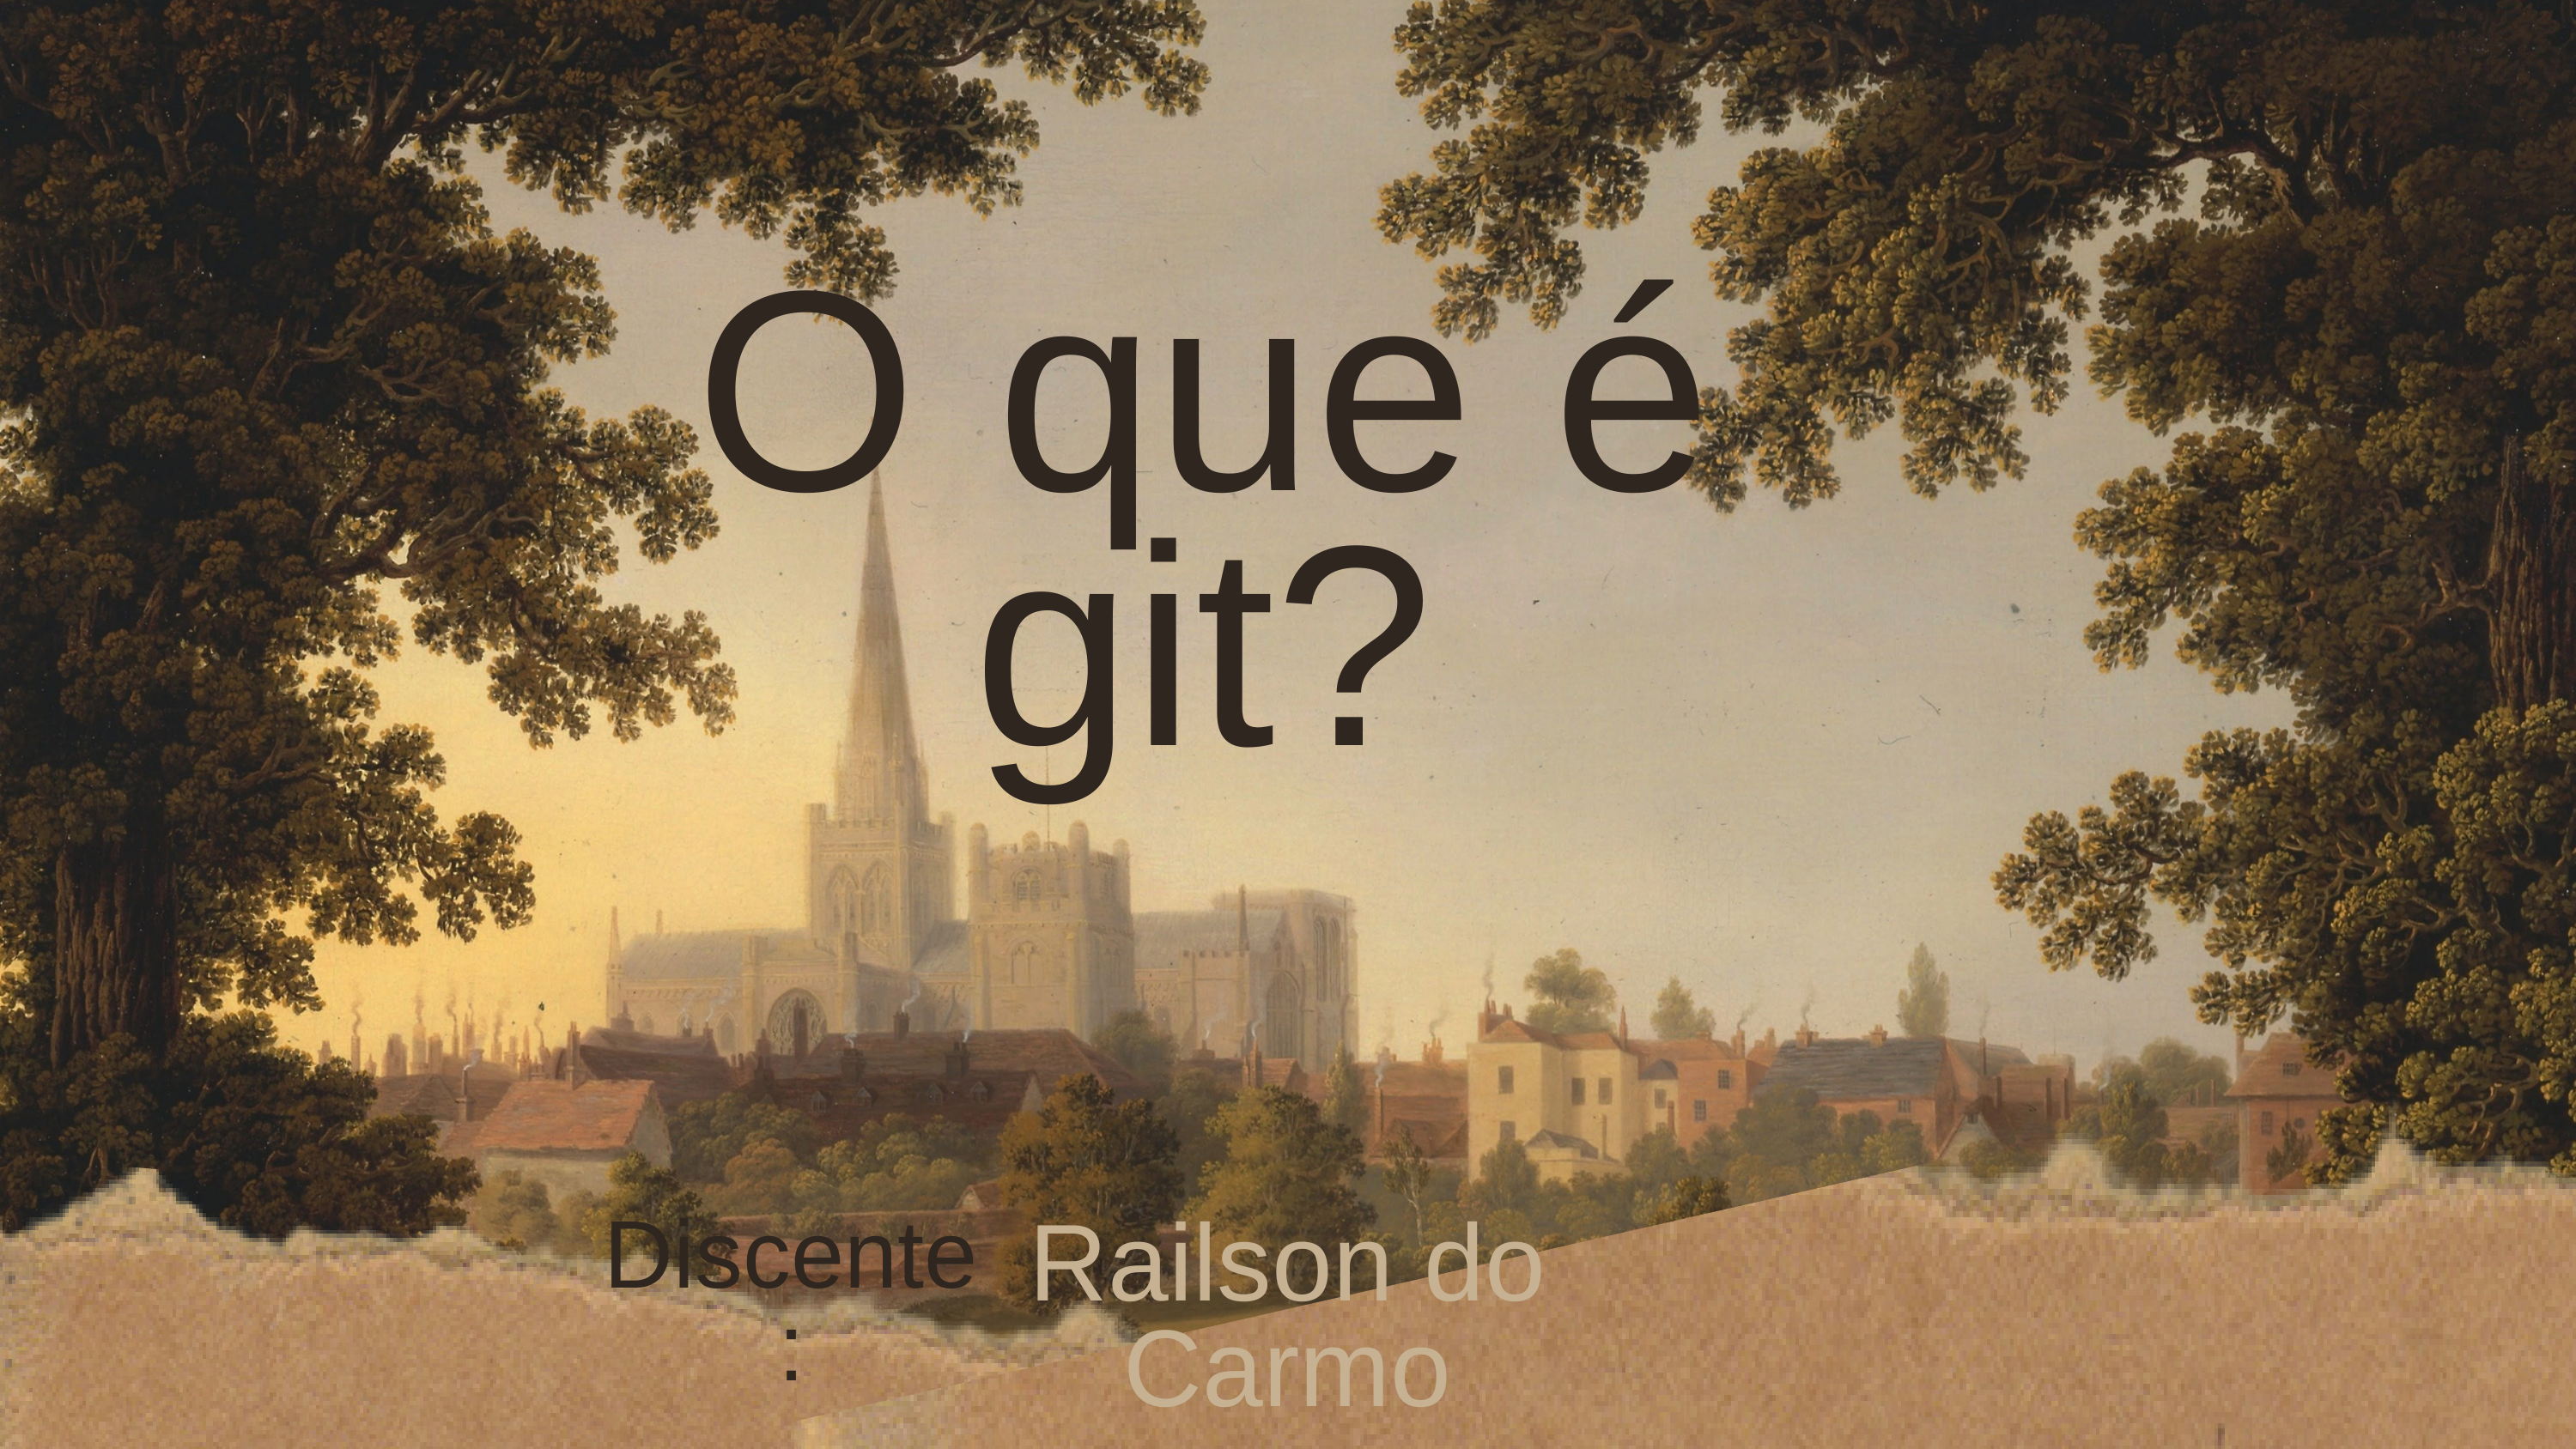

O que é git?

Discente:
Railson do Carmo